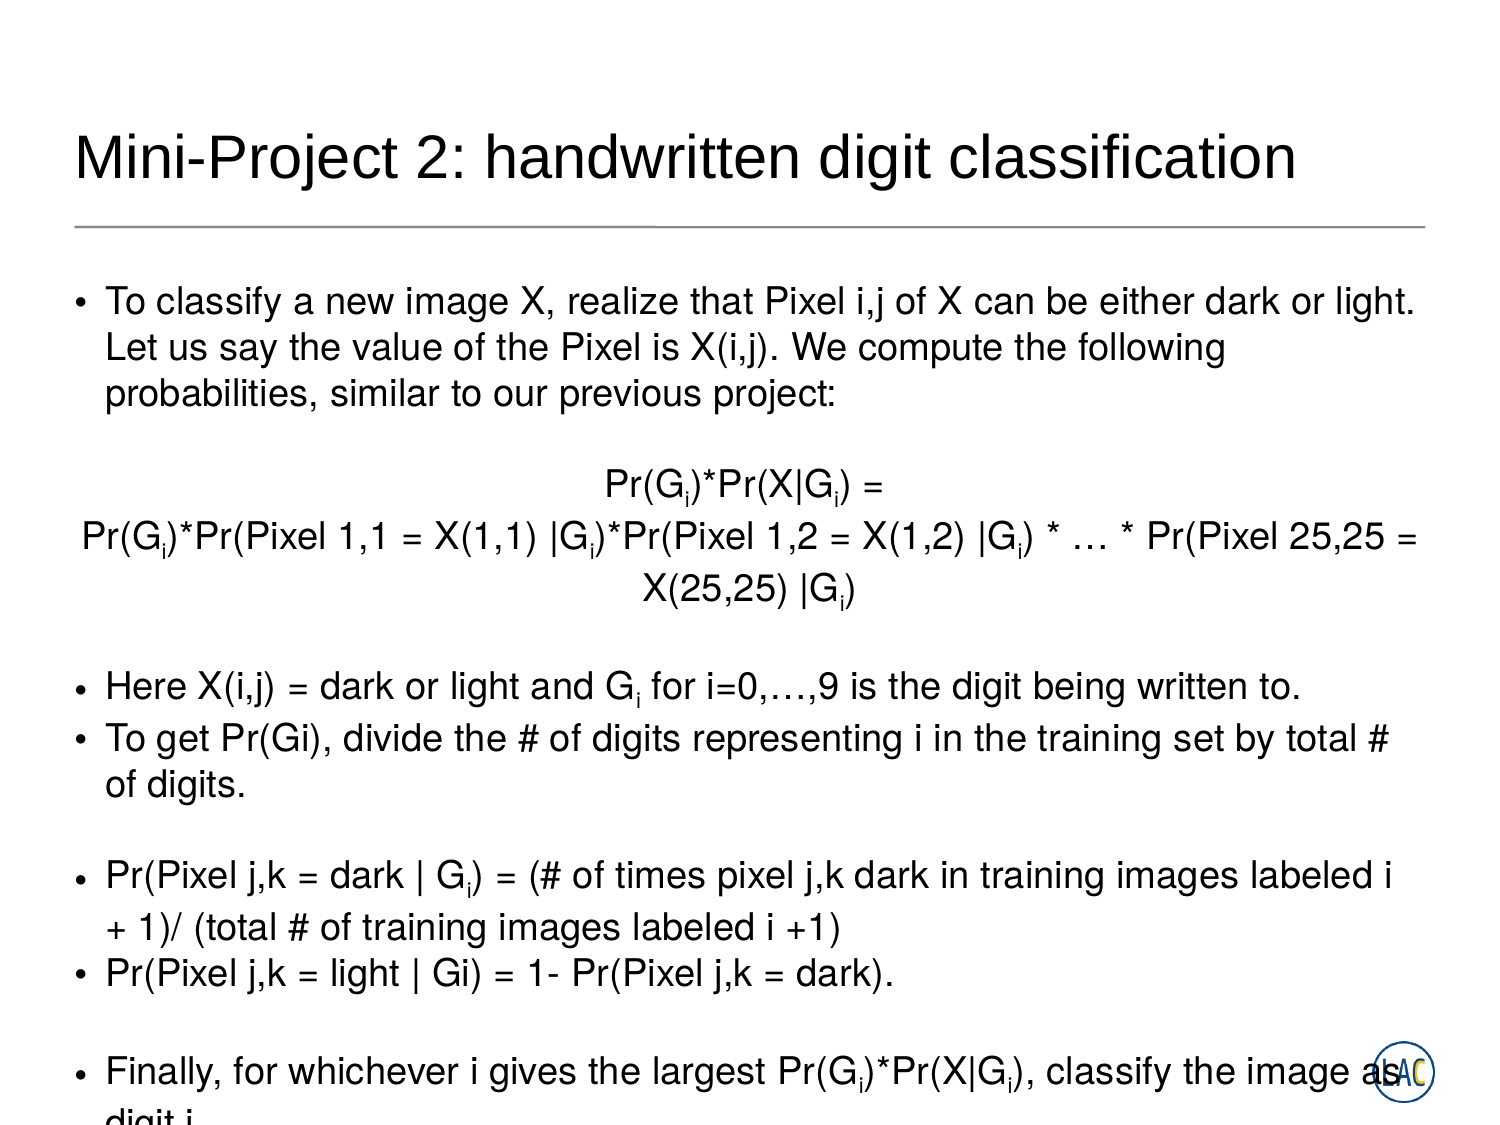

# Mini-Project 2: handwritten digit classification
To classify a new image X, realize that Pixel i,j of X can be either dark or light. Let us say the value of the Pixel is X(i,j). We compute the following probabilities, similar to our previous project:

Pr(Gi)*Pr(X|Gi) =
Pr(Gi)*Pr(Pixel 1,1 = X(1,1) |Gi)*Pr(Pixel 1,2 = X(1,2) |Gi) * … * Pr(Pixel 25,25 = X(25,25) |Gi)

Here X(i,j) = dark or light and Gi for i=0,…,9 is the digit being written to.
To get Pr(Gi), divide the # of digits representing i in the training set by total # of digits.

Pr(Pixel j,k = dark | Gi) = (# of times pixel j,k dark in training images labeled i + 1)/ (total # of training images labeled i +1)
Pr(Pixel j,k = light | Gi) = 1- Pr(Pixel j,k = dark).

Finally, for whichever i gives the largest Pr(Gi)*Pr(X|Gi), classify the image as digit i.